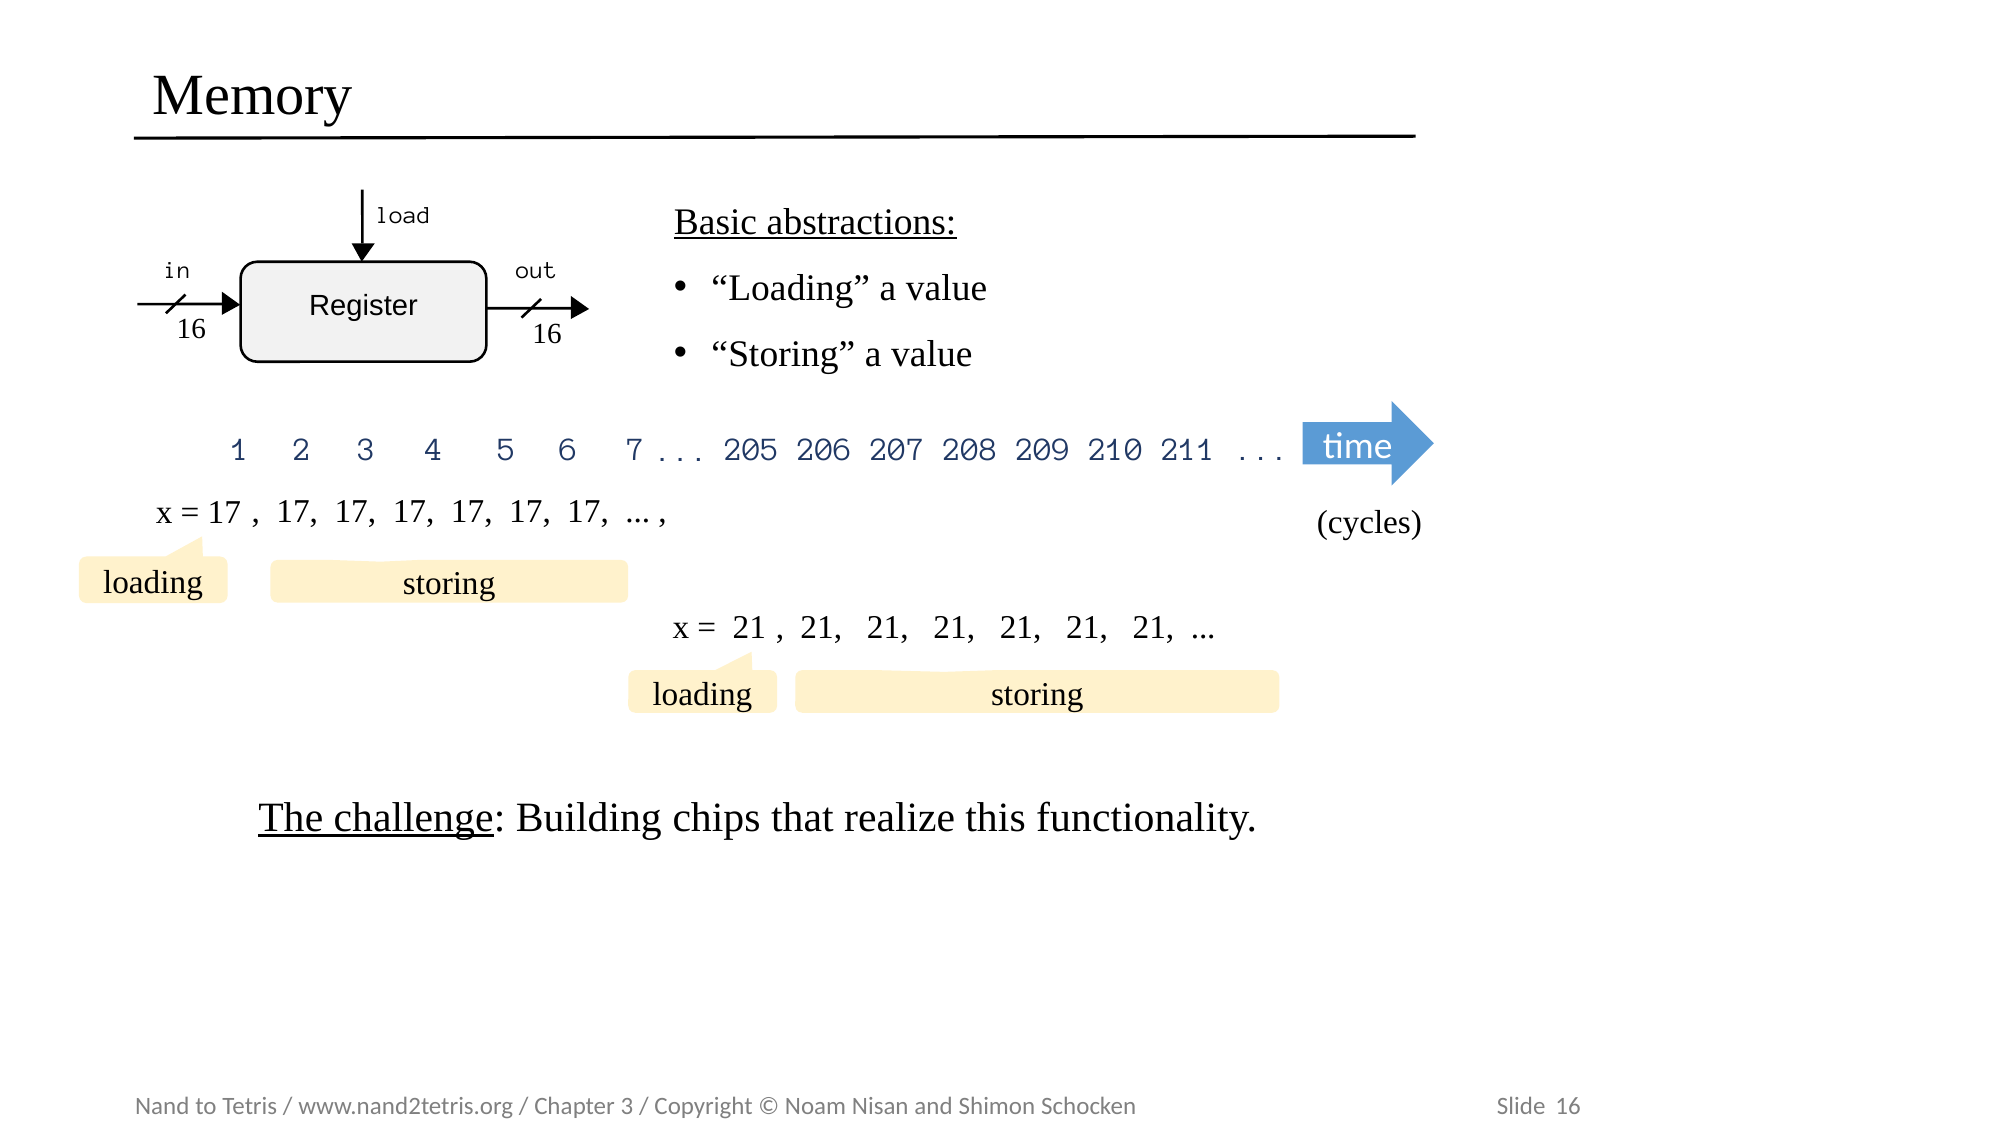

# Memory
load

in
out

Register

16
16
Basic abstractions:
“Loading” a value
“Storing” a value
time
 1   2   3   4   5   6   7     205 206 207 208 209 210 211 ...
...
(cycles)
,  17,  17,  17,  17,  17,  17,  ... ,
storing
x = 17
loading
,  21,   21,   21,   21,   21,   21,  ...
storing
x =  21
loading
The challenge: Building chips that realize this functionality.